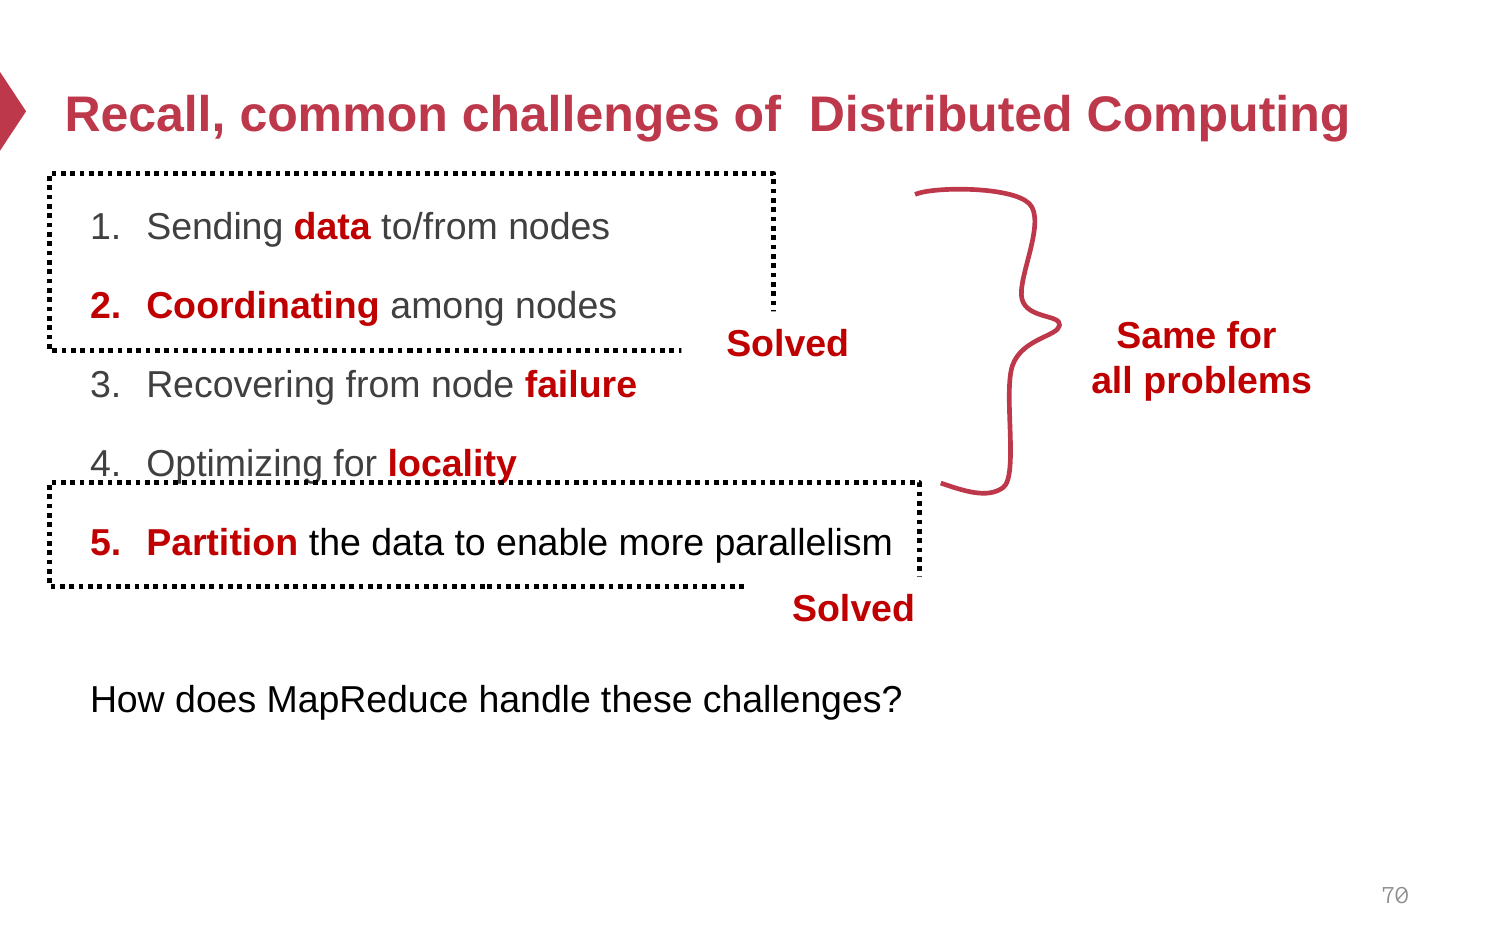

# Recall, common challenges of  Distributed Computing

Sending data to/from nodes
Coordinating among nodes
Recovering from node failure
Optimizing for locality
Partition the data to enable more parallelism

How does MapReduce handle these challenges?

Same for
all problems
Solved

Solved
70